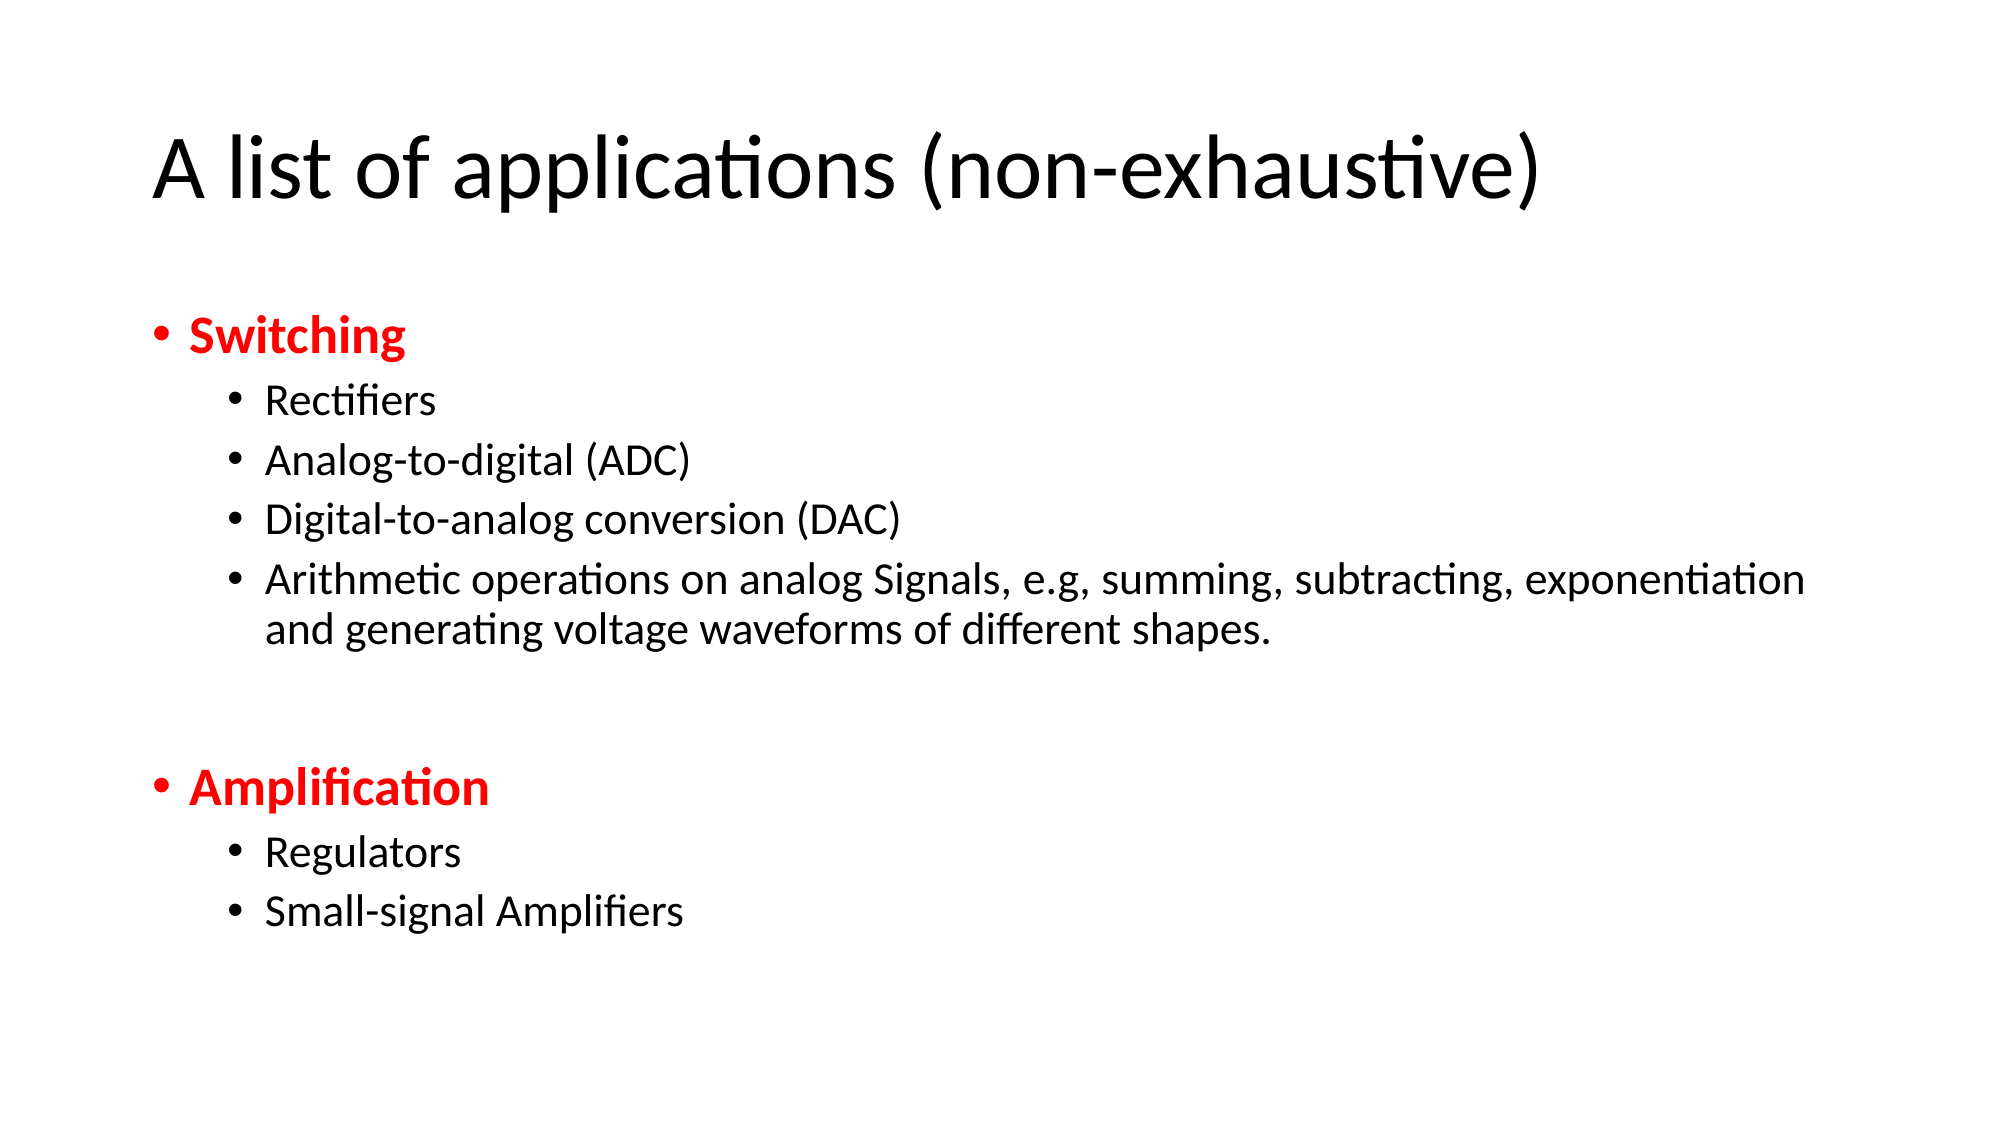

# A list of applications (non-exhaustive)
Switching
Rectifiers
Analog-to-digital (ADC)
Digital-to-analog conversion (DAC)
Arithmetic operations on analog Signals, e.g, summing, subtracting, exponentiation and generating voltage waveforms of different shapes.

Amplification
Regulators
Small-signal Amplifiers